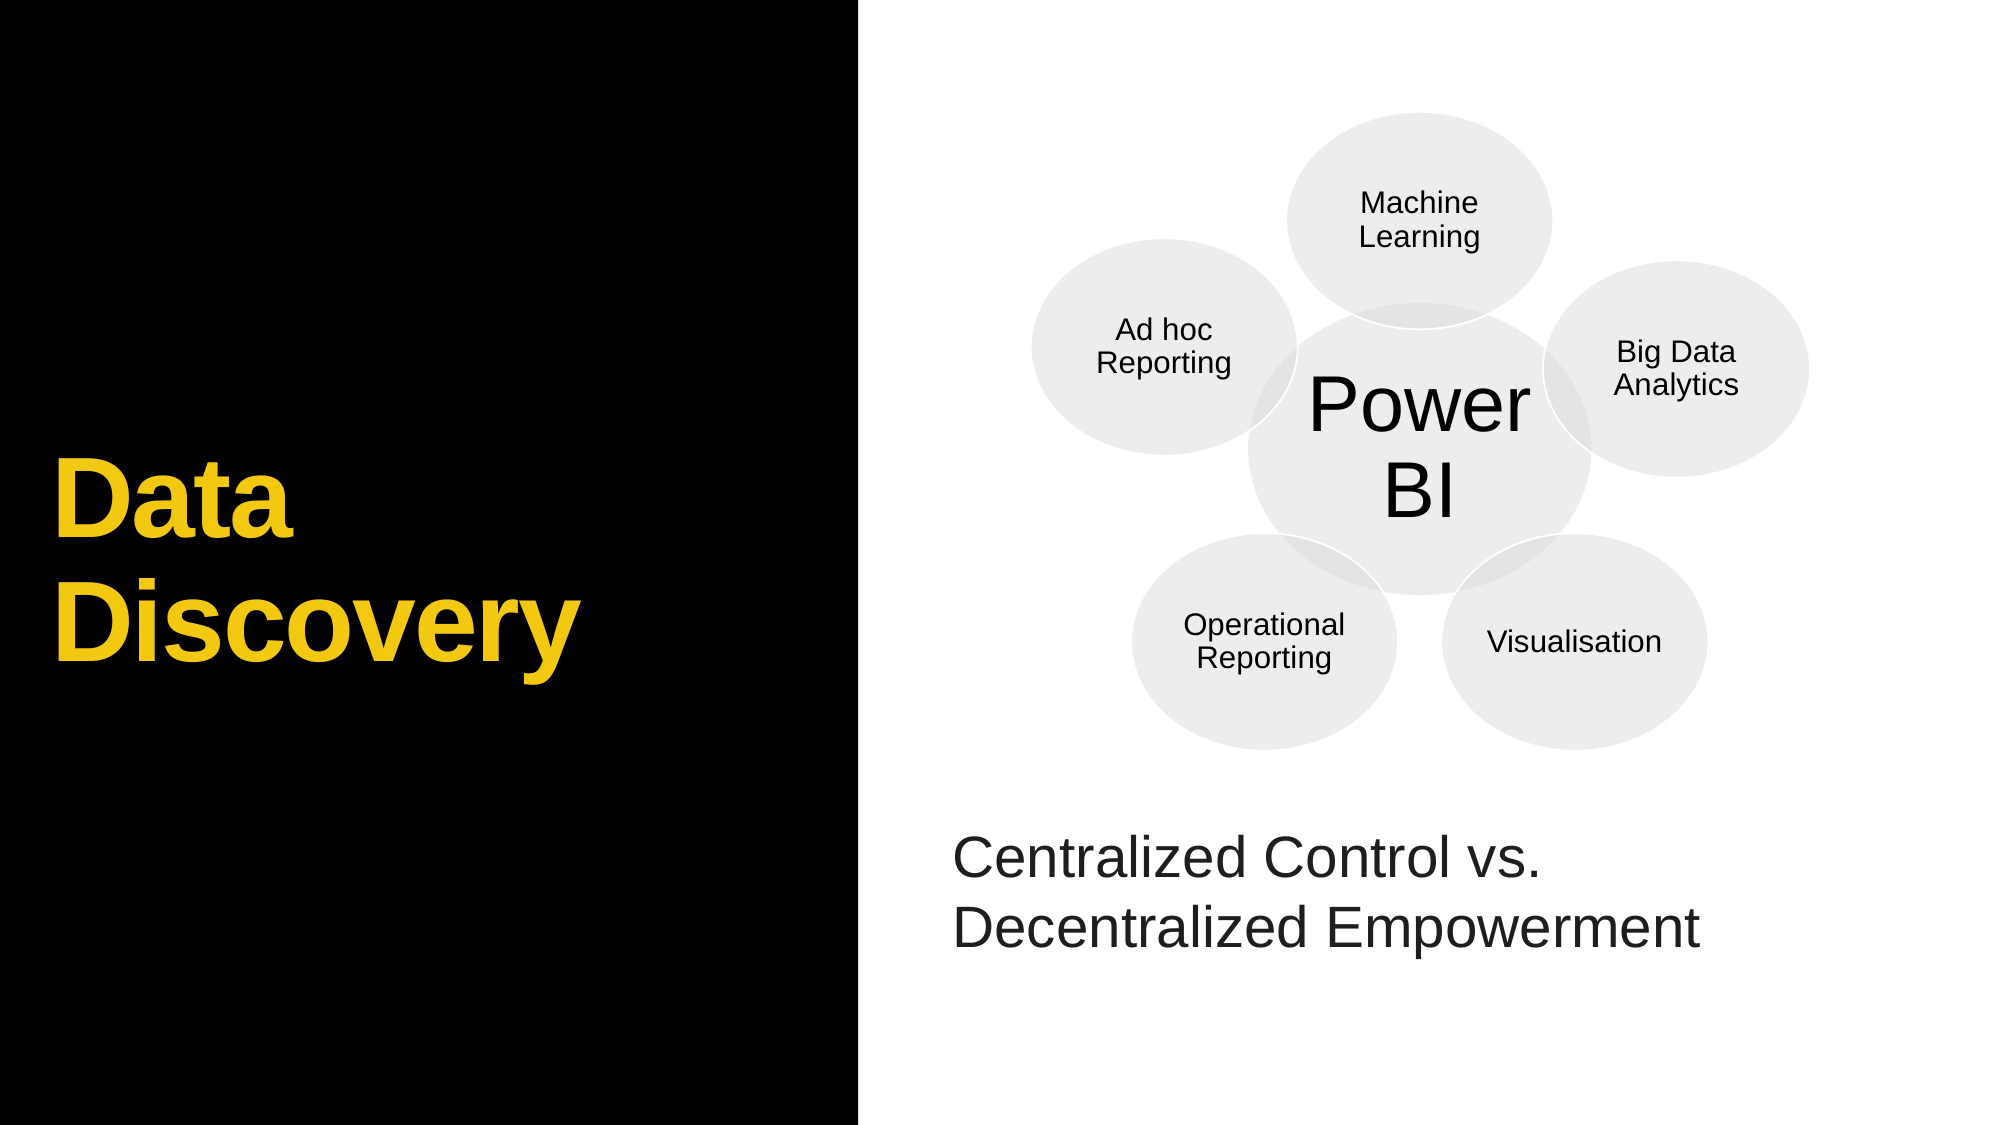

Power BI
Machine Learning
Big Data Analytics
Visualisation
Operational Reporting
Ad hoc Reporting

# Data Discovery
Centralized Control vs. Decentralized Empowerment